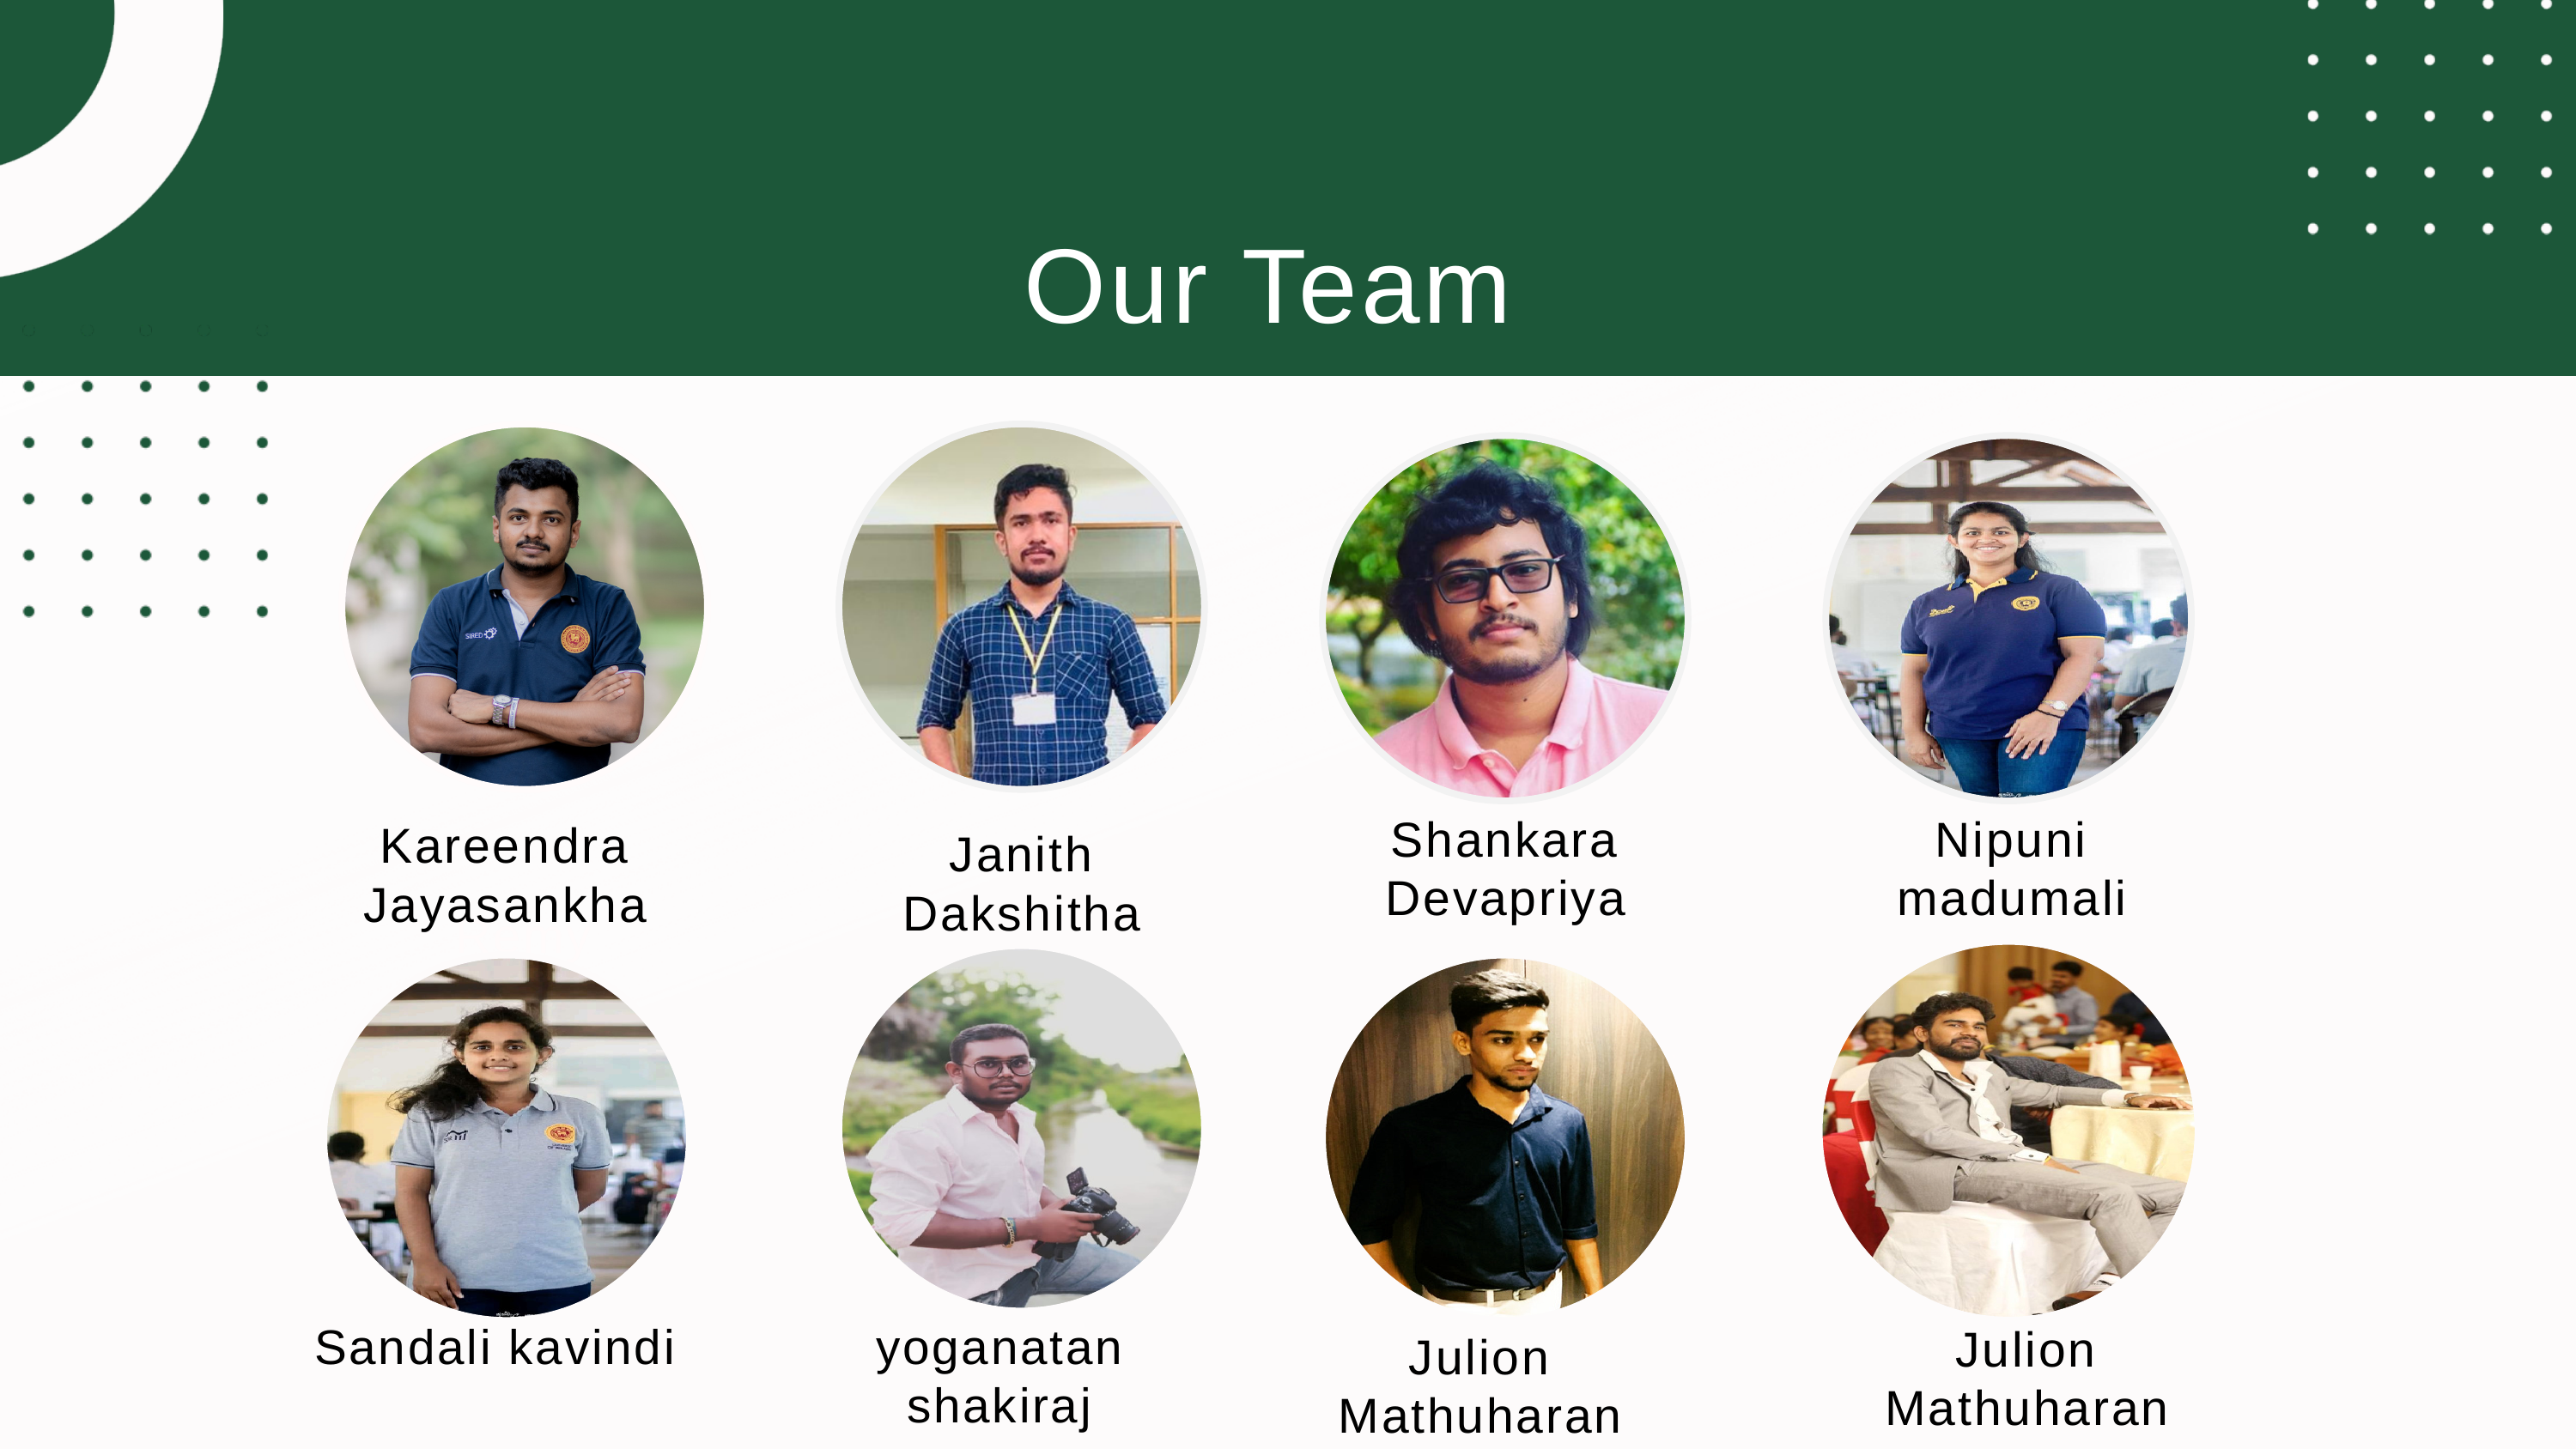

Our Team

Shankara Devapriya
Nipuni madumali
Kareendra Jayasankha
Janith Dakshitha
Remy
Marsh

Manager
Marketing
Business Head
Sandali kavindi

yoganatan
shakiraj
Julion Mathuharan
Julion Mathuharan